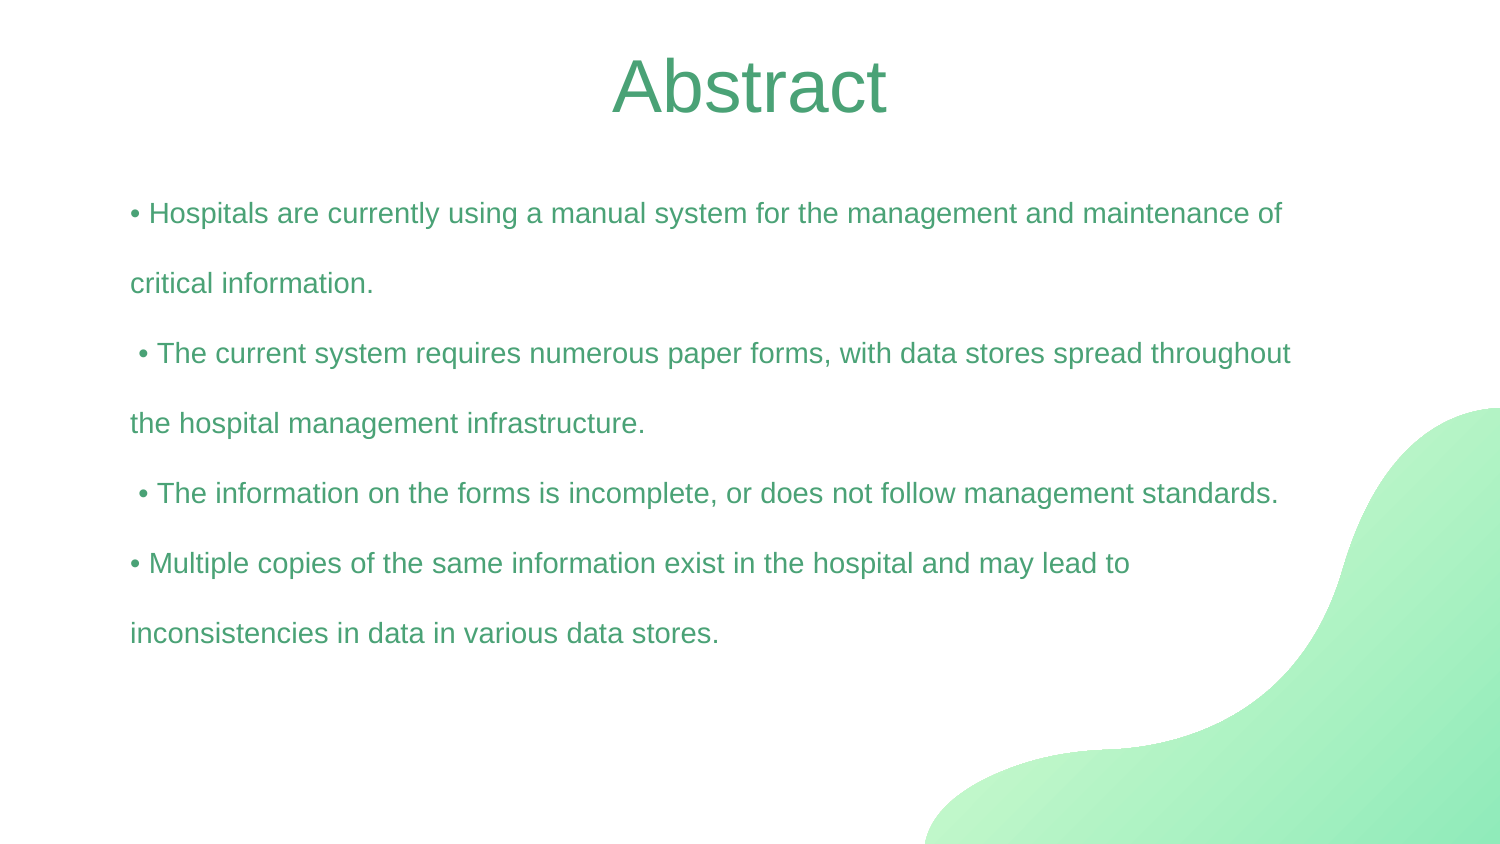

# Abstract
• Hospitals are currently using a manual system for the management and maintenance of critical information.
 • The current system requires numerous paper forms, with data stores spread throughout the hospital management infrastructure.
 • The information on the forms is incomplete, or does not follow management standards.
• Multiple copies of the same information exist in the hospital and may lead to inconsistencies in data in various data stores.